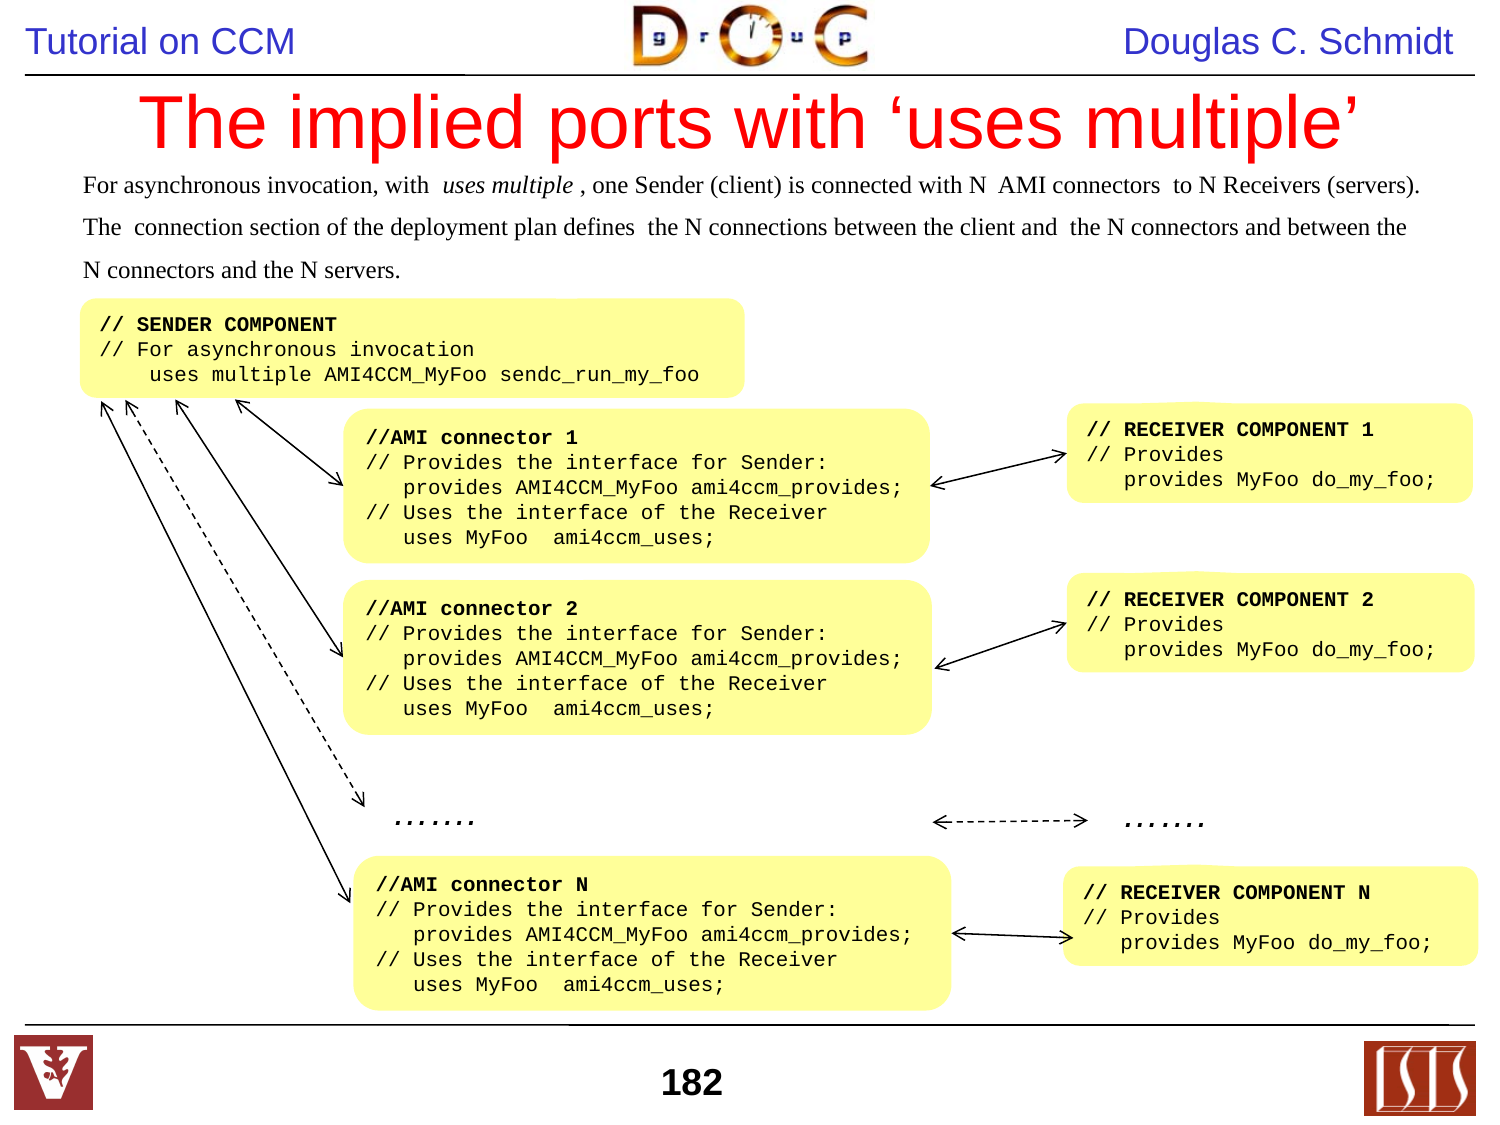

# The implied ports with ‘uses multiple’
For asynchronous invocation, with  uses multiple , one Sender (client) is connected with N  AMI connectors  to N Receivers (servers).
The  connection section of the deployment plan defines  the N connections between the client and  the N connectors and between the
N connectors and the N servers.

// SENDER COMPONENT
// For asynchronous invocation
    uses multiple AMI4CCM_MyFoo sendc_run_my_foo
// RECEIVER COMPONENT 1
// Provides
   provides MyFoo do_my_foo;
//AMI connector 1
// Provides the interface for Sender:
   provides AMI4CCM_MyFoo ami4ccm_provides;
// Uses the interface of the Receiver
   uses MyFoo  ami4ccm_uses;
// RECEIVER COMPONENT 2
// Provides
   provides MyFoo do_my_foo;
//AMI connector 2
// Provides the interface for Sender:
   provides AMI4CCM_MyFoo ami4ccm_provides;
// Uses the interface of the Receiver
   uses MyFoo  ami4ccm_uses;
…….
…….
//AMI connector N
// Provides the interface for Sender:
   provides AMI4CCM_MyFoo ami4ccm_provides;
// Uses the interface of the Receiver
   uses MyFoo  ami4ccm_uses;
// RECEIVER COMPONENT N
// Provides
   provides MyFoo do_my_foo;